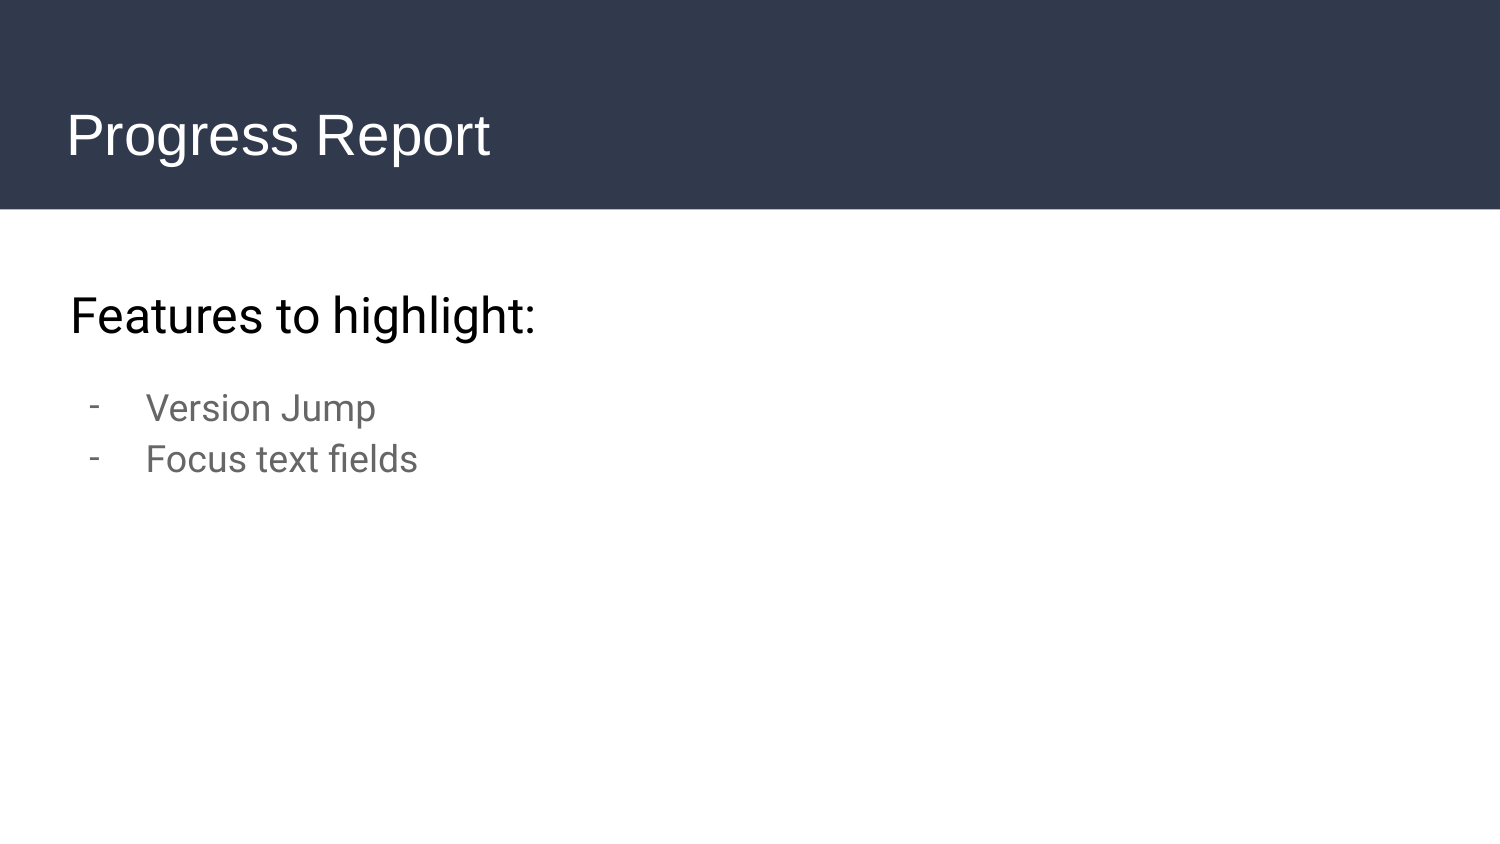

# Progress Report
Features to highlight:
Version Jump
Focus text fields